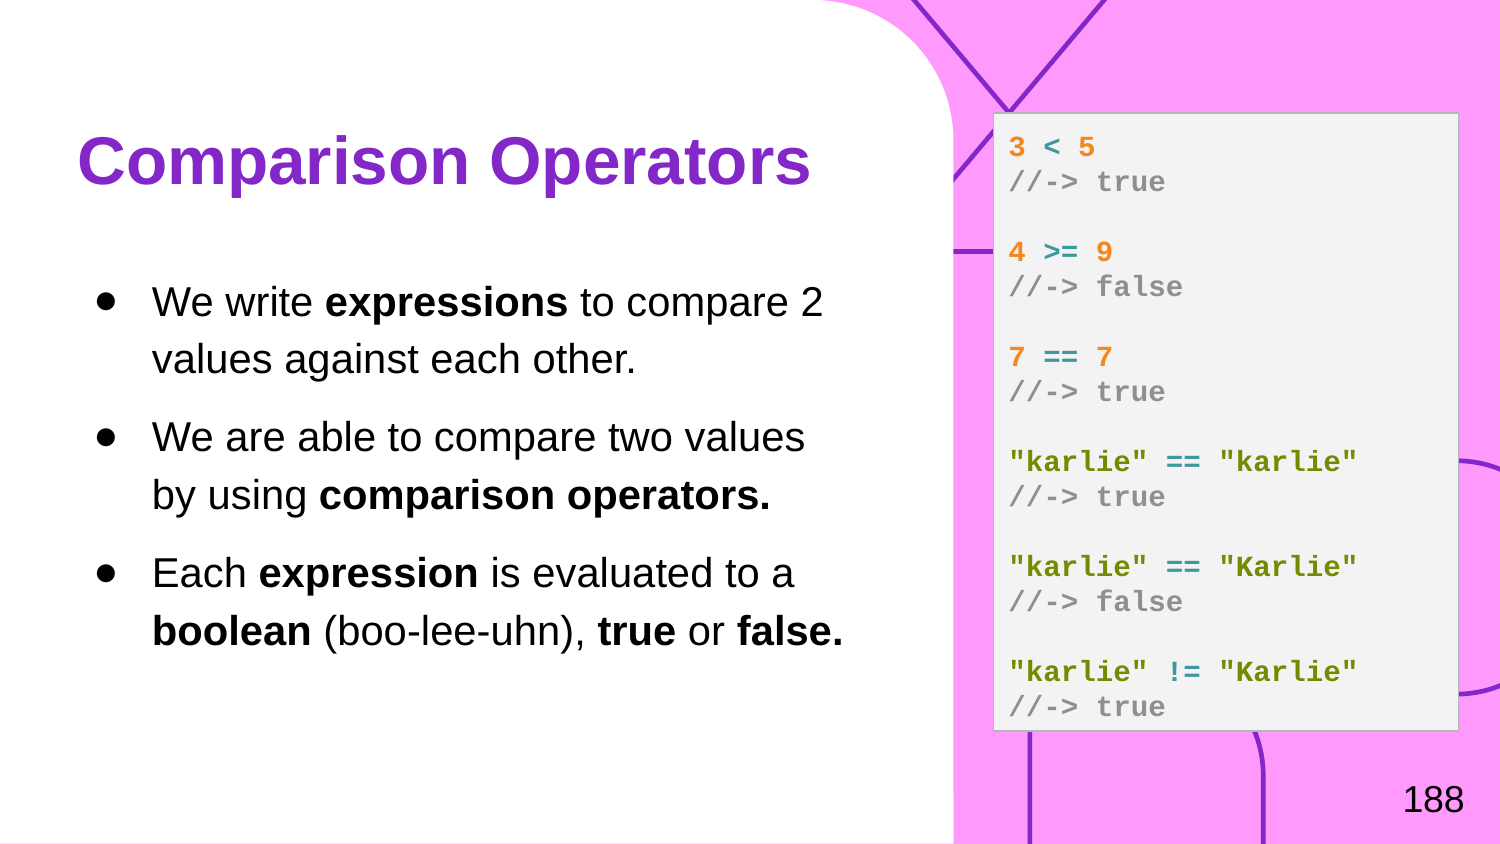

# Comparison Operators
3 < 5
//-> true

4 >= 9
//-> false

7 == 7
//-> true

"karlie" == "karlie"
//-> true

"karlie" == "Karlie"
//-> false

"karlie" != "Karlie"
//-> true
We write expressions to compare 2 values against each other.
We are able to compare two values by using comparison operators.
Each expression is evaluated to a boolean (boo-lee-uhn), true or false.